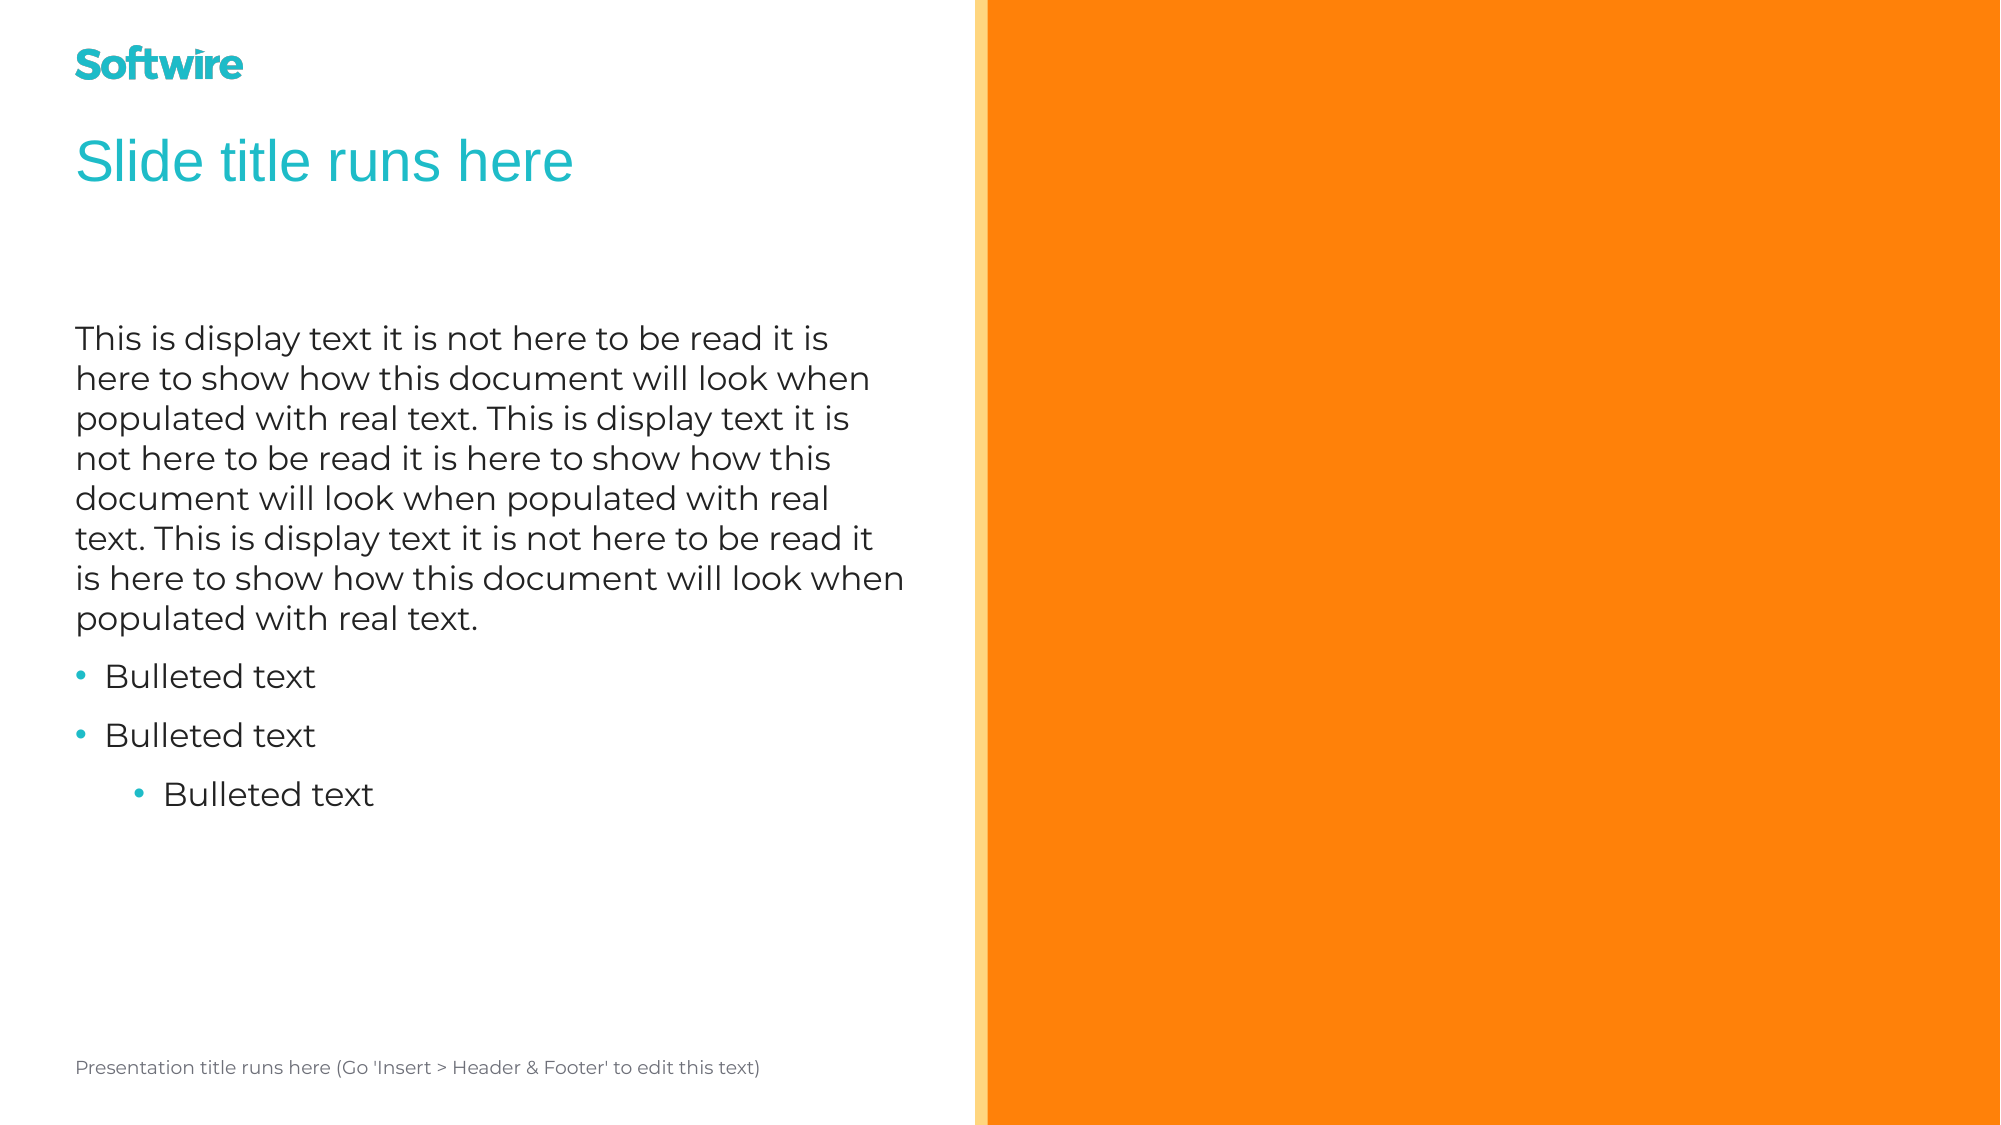

# Slide title runs here
This is display text it is not here to be read it is here to show how this document will look when populated with real text. This is display text it is not here to be read it is here to show how this document will look when populated with real text. This is display text it is not here to be read it is here to show how this document will look when populated with real text.
Bulleted text
Bulleted text
Bulleted text
Presentation title runs here (Go 'Insert > Header & Footer' to edit this text)
14